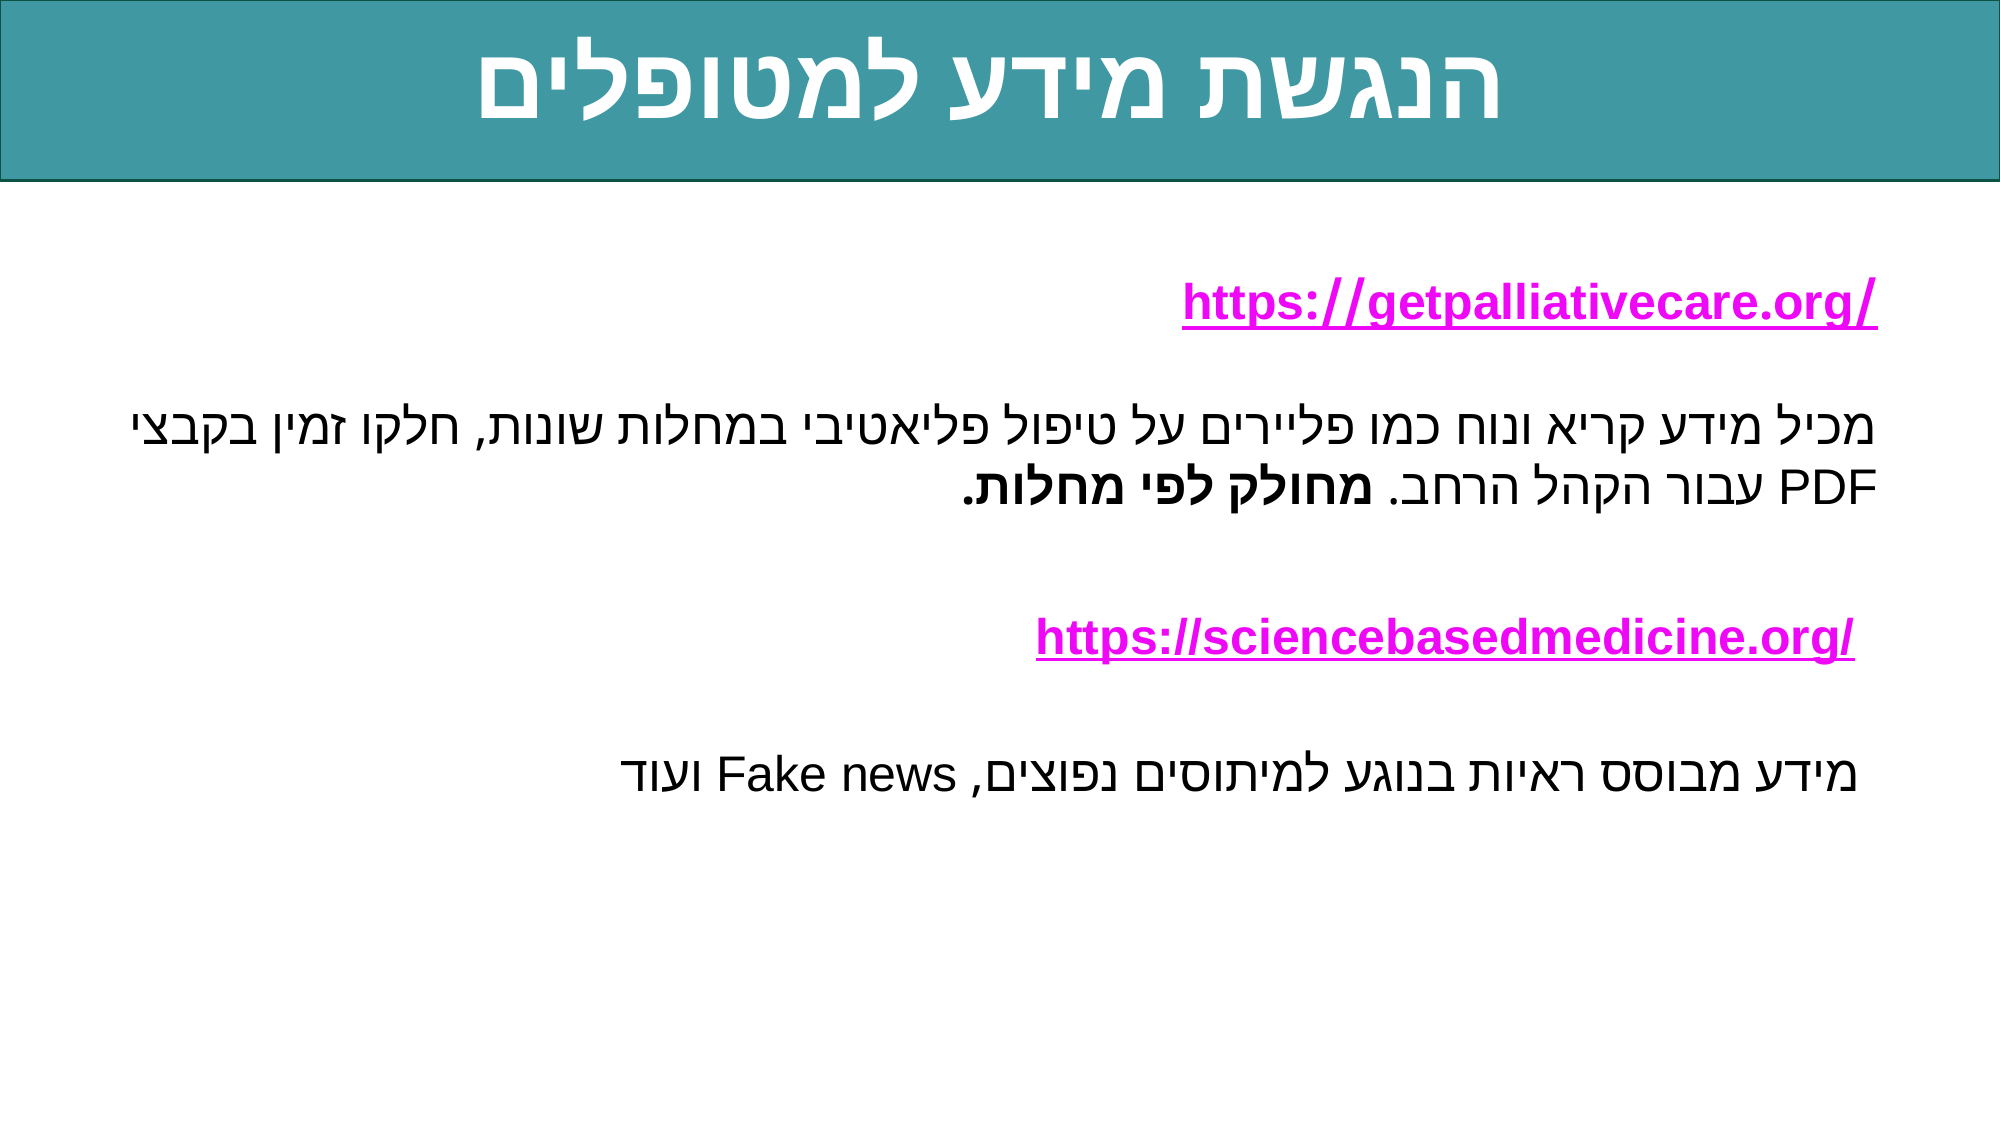

הנגשת מידע למטופלים
אתרים ואפליקציות
https://getpalliativecare.org/

מכיל מידע קריא ונוח כמו פליירים על טיפול פליאטיבי במחלות שונות, חלקו זמין בקבצי PDF עבור הקהל הרחב. מחולק לפי מחלות.
https://sciencebasedmedicine.org/

מידע מבוסס ראיות בנוגע למיתוסים נפוצים, Fake news ועוד